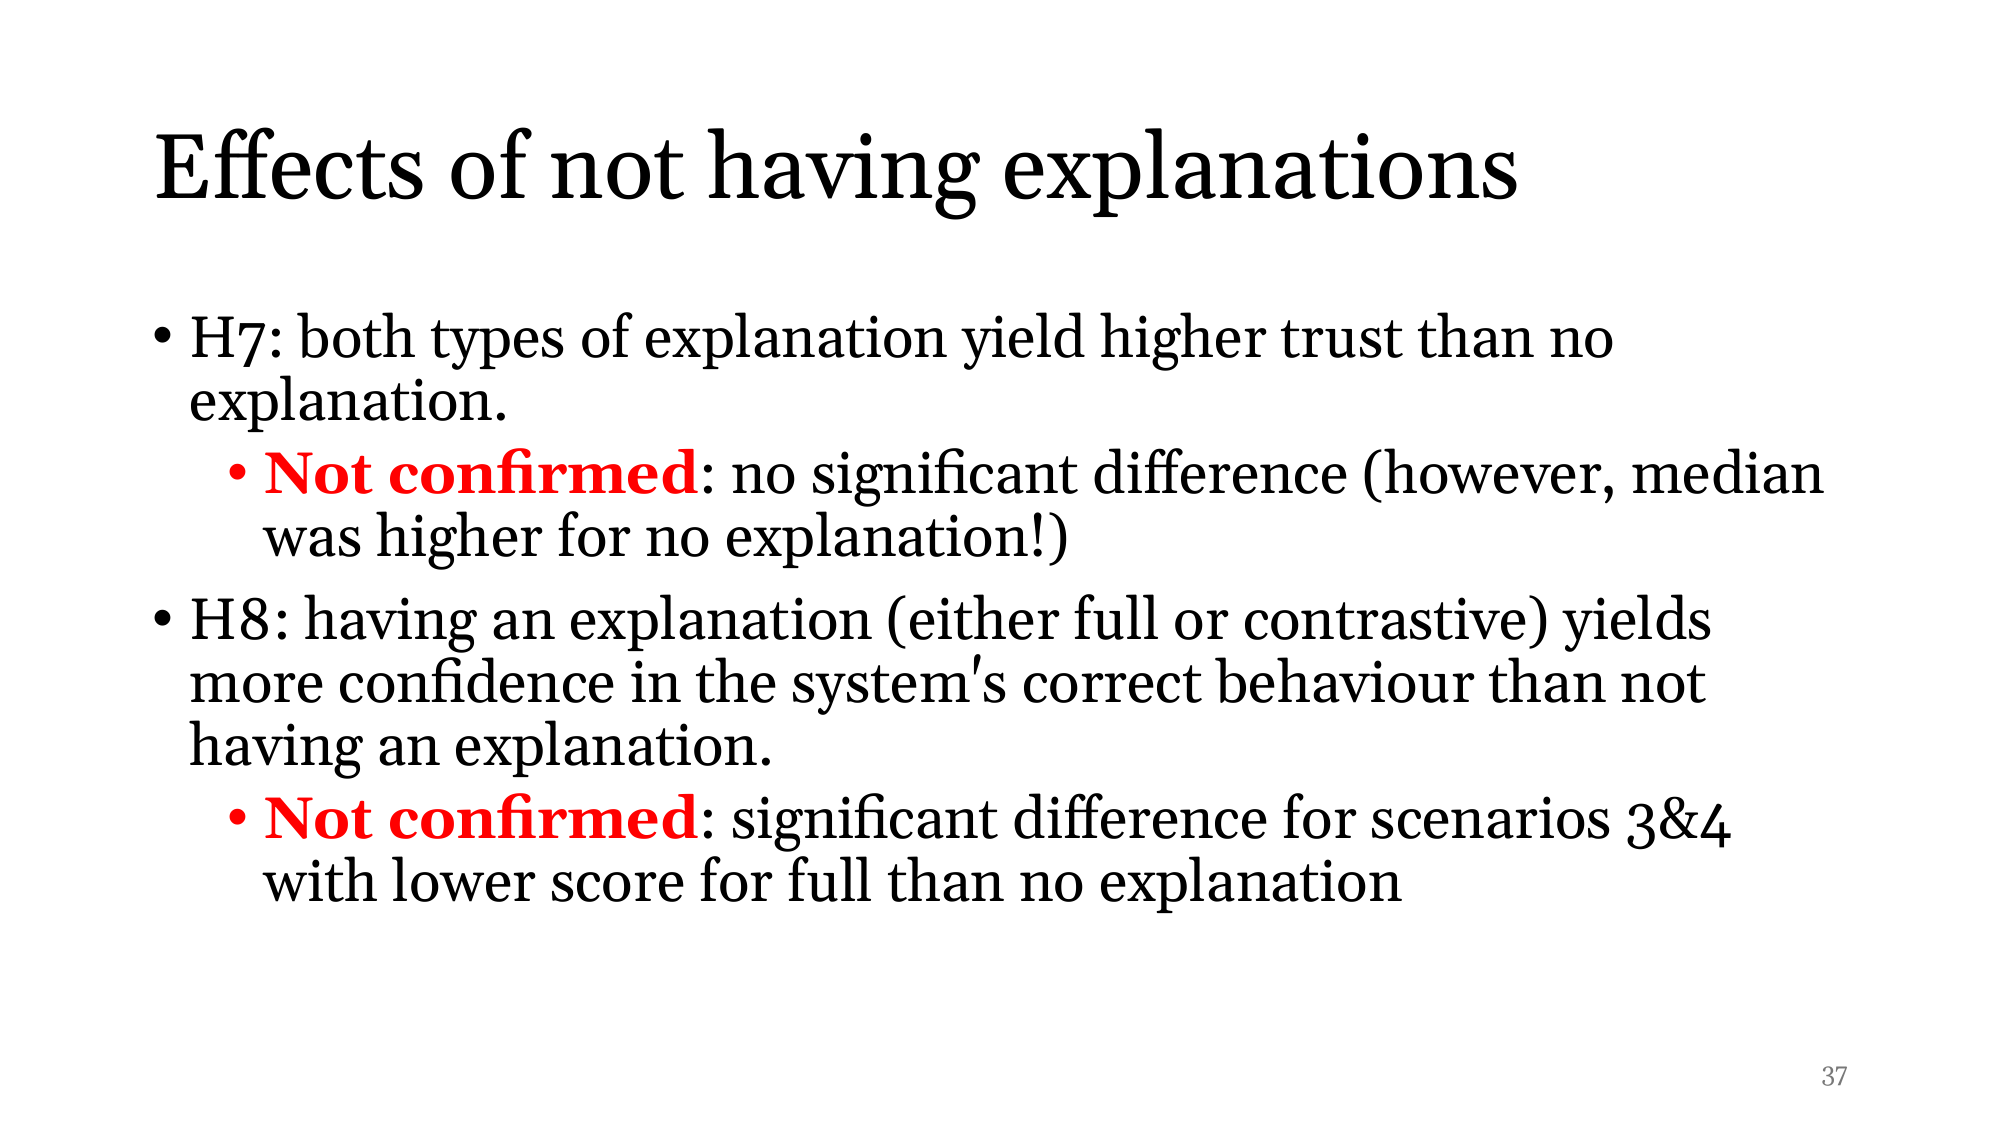

# Effects of not having explanations
H7: both types of explanation yield higher trust than no explanation.
Not confirmed: no significant difference (however, median was higher for no explanation!)
H8: having an explanation (either full or contrastive) yields more confidence in the system's correct behaviour than not having an explanation.
Not confirmed: significant difference for scenarios 3&4 with lower score for full than no explanation
37